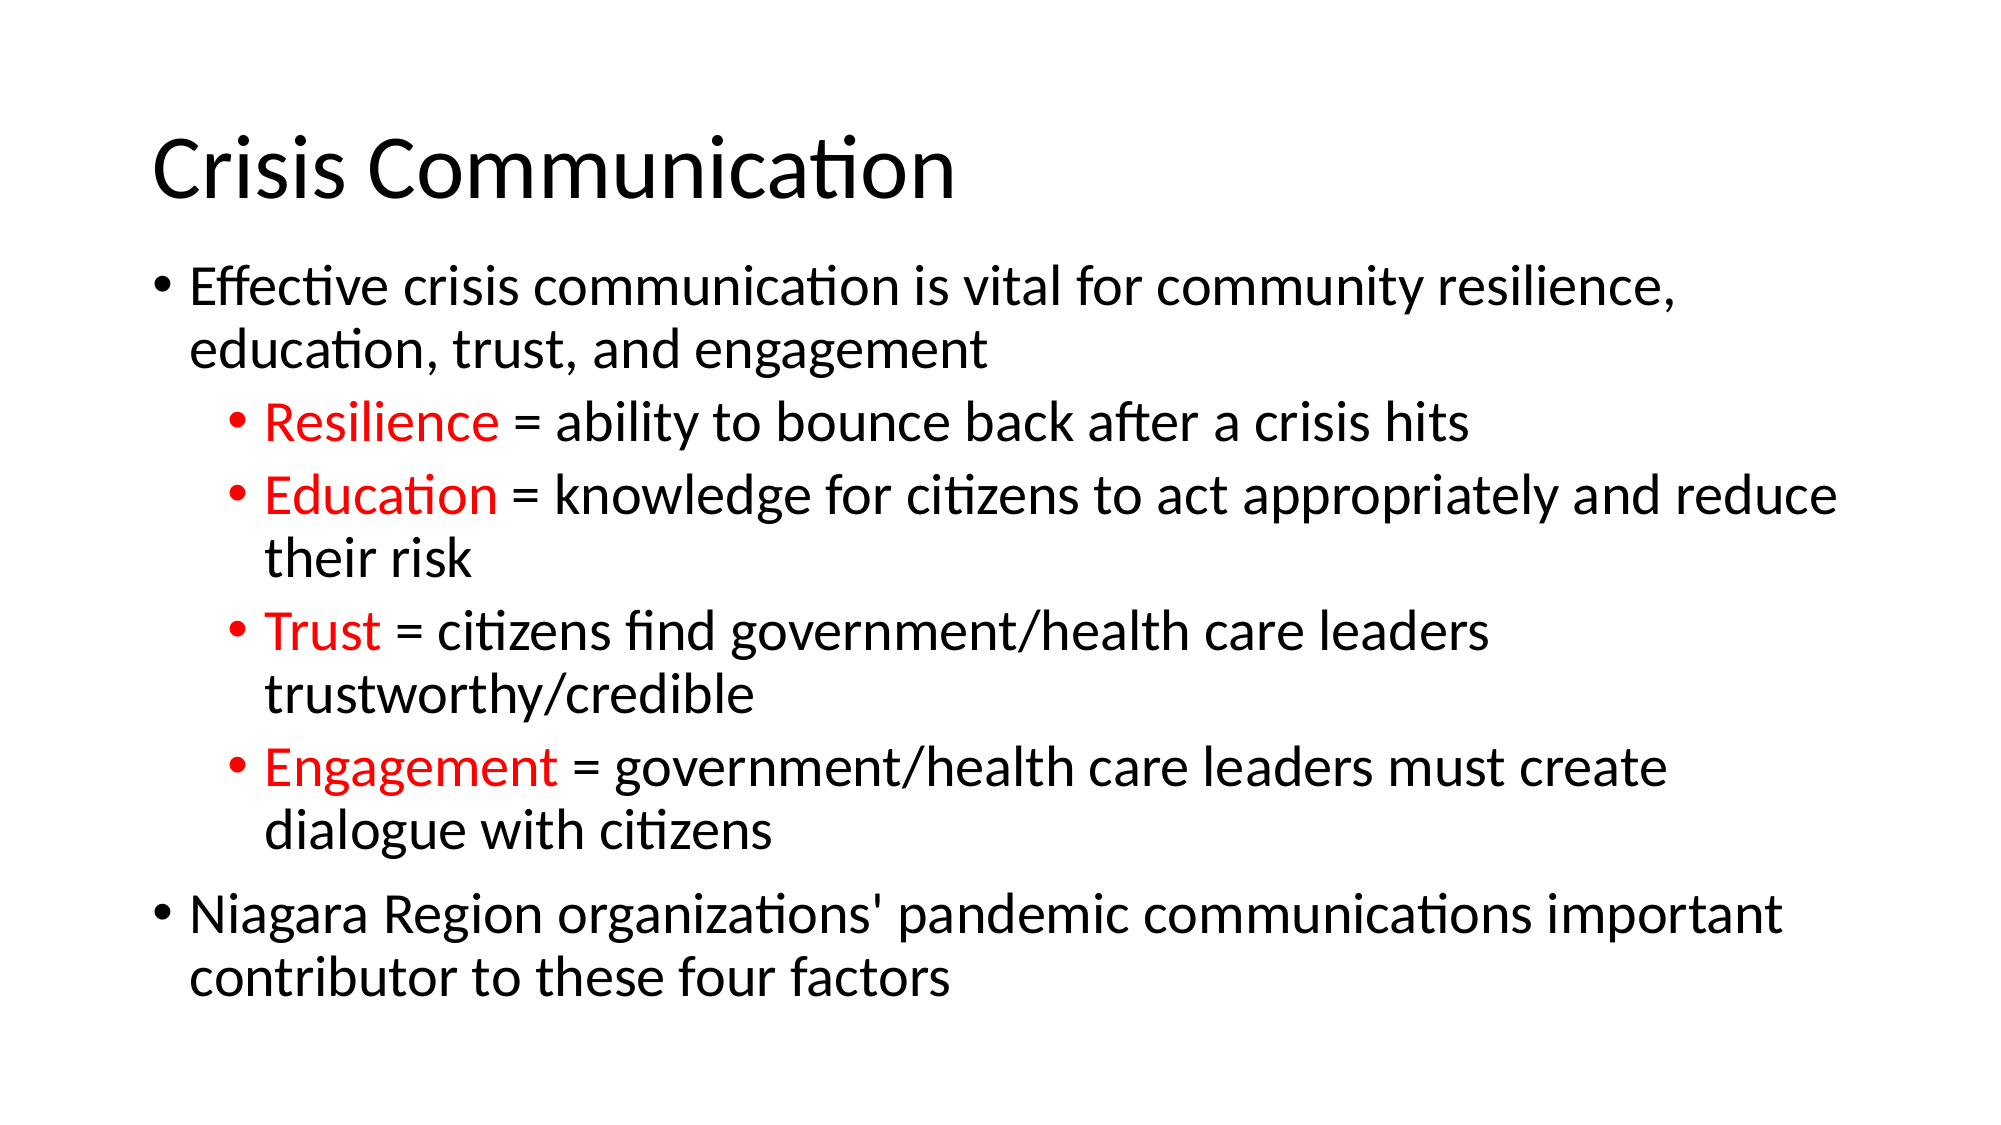

# Crisis Communication
Effective crisis communication is vital for community resilience, education, trust, and engagement
Resilience = ability to bounce back after a crisis hits
Education = knowledge for citizens to act appropriately and reduce their risk
Trust = citizens find government/health care leaders trustworthy/credible
Engagement = government/health care leaders must create dialogue with citizens
Niagara Region organizations' pandemic communications important contributor to these four factors